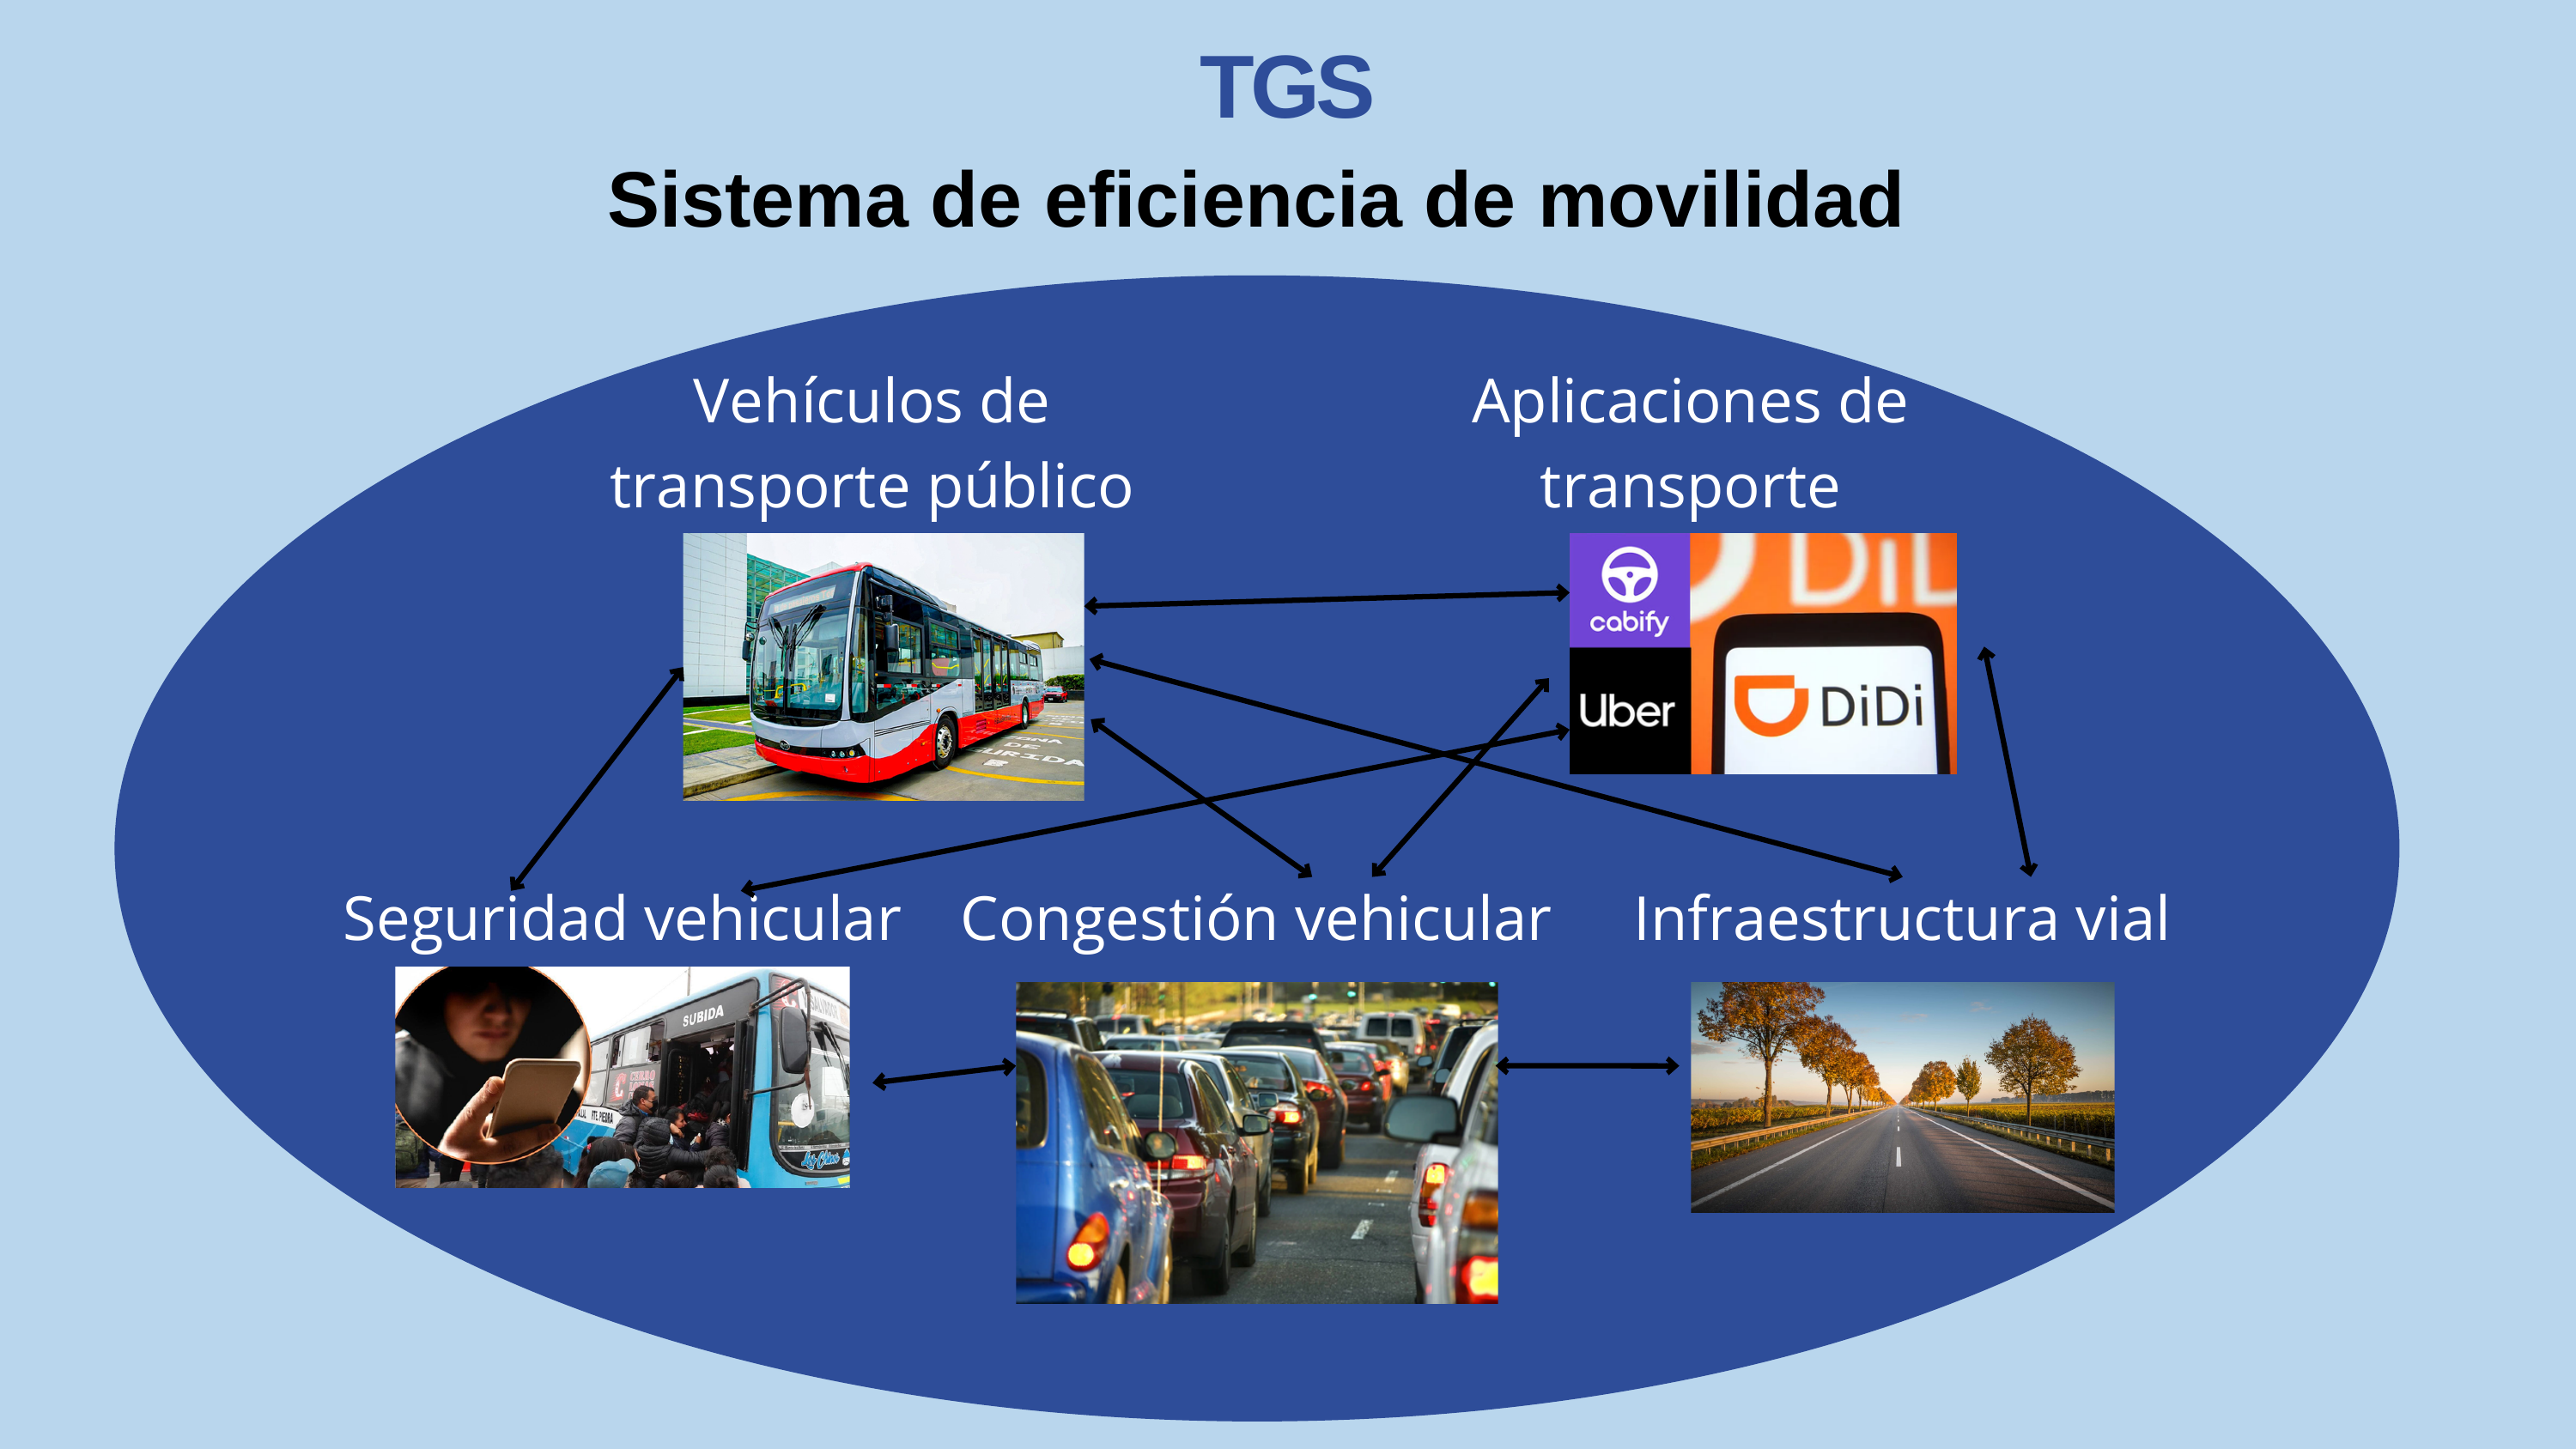

TGS
Sistema de eficiencia de movilidad

Vehículos de transporte público
Aplicaciones de transporte

Seguridad vehicular
Congestión vehicular
Infraestructura vial